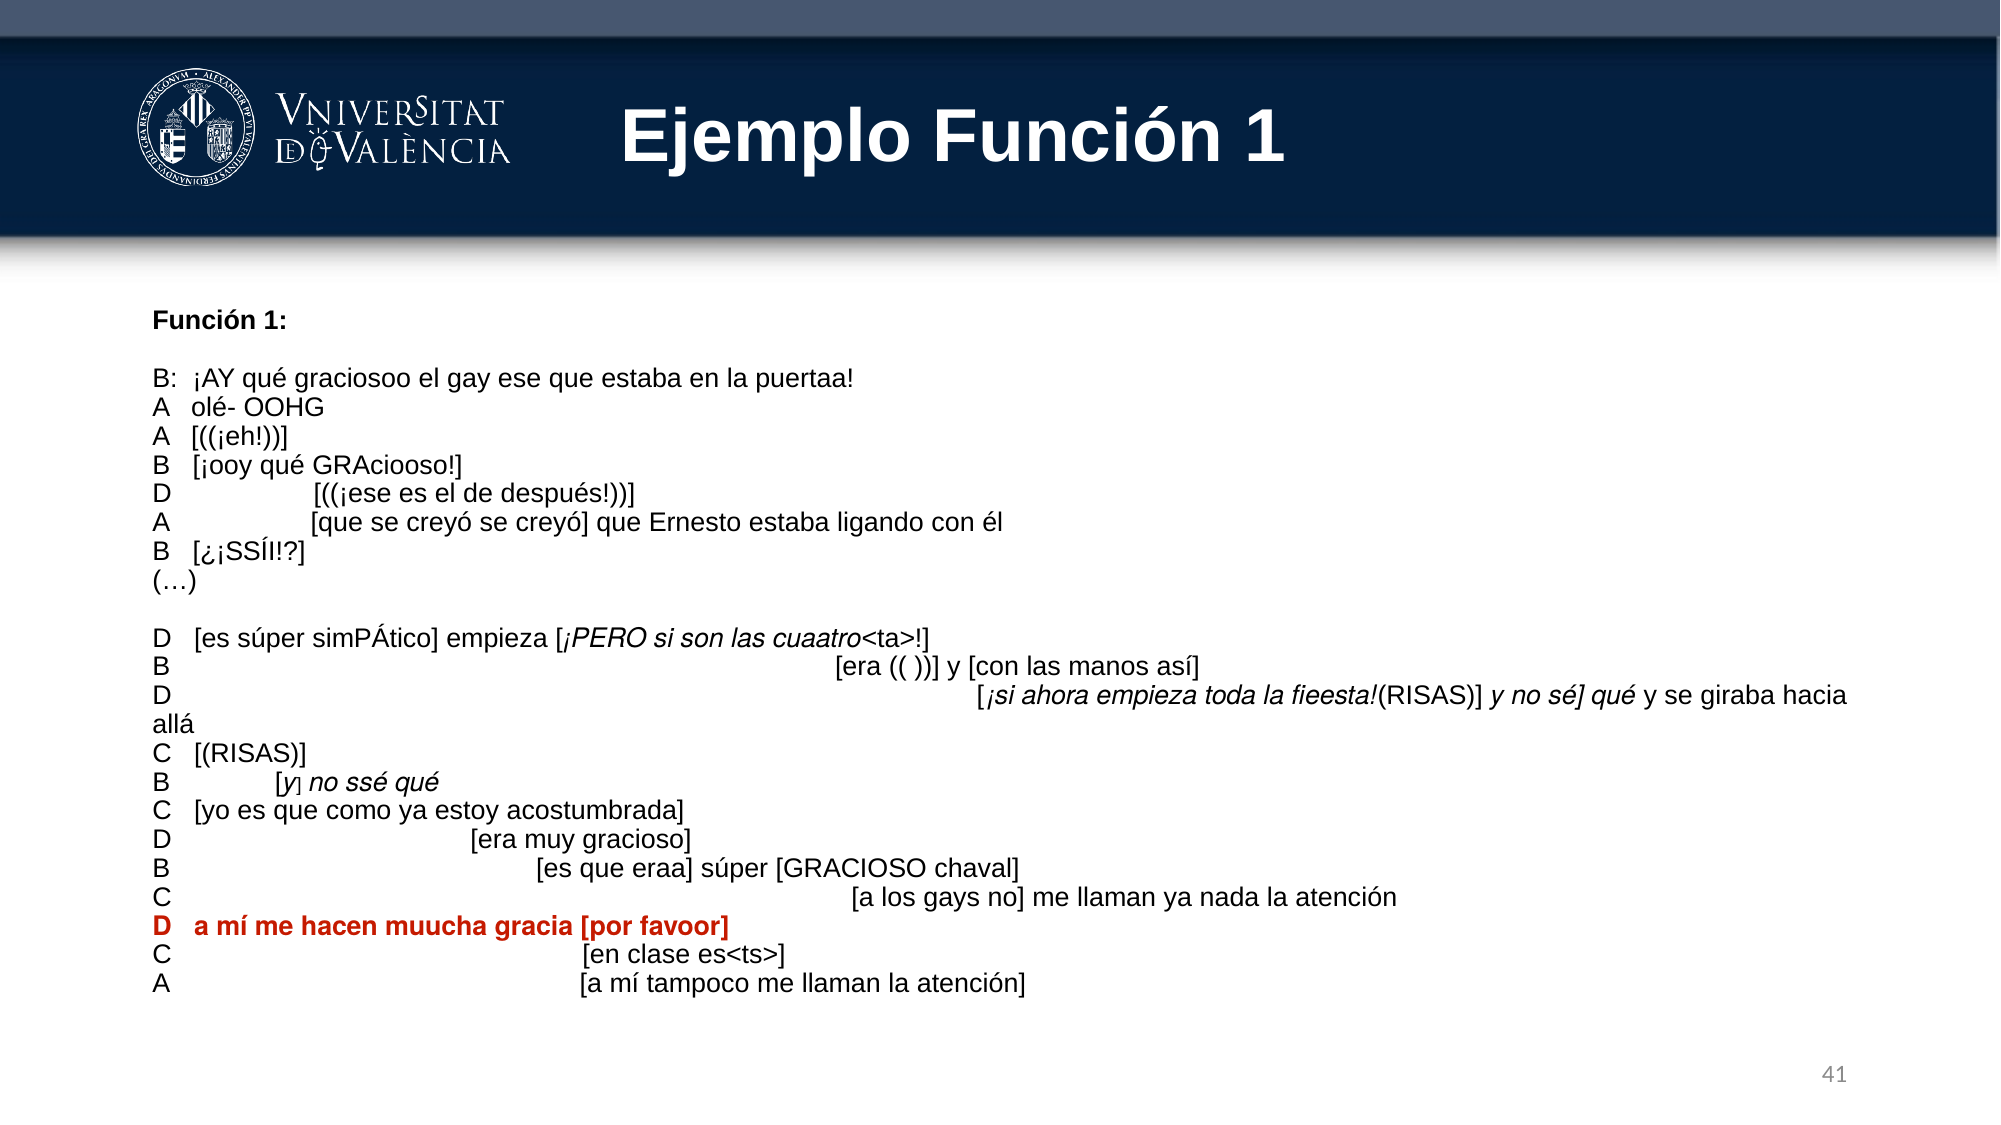

# Ejemplo Función 1
Función 1:

B:  ¡AY qué graciosoo el gay ese que estaba en la puertaa!
A   olé- OOHG
A   [((¡eh!))]
B   [¡ooy qué GRAciooso!]
D                   [((¡ese es el de después!))]
A                   [que se creyó se creyó] que Ernesto estaba ligando con él
B   [¿¡SSÍI!?]
(…)

D   [es súper simPÁtico] empieza [¡PERO si son las cuaatro<ta>!]
B                                                                                         [era (( ))] y [con las manos así]
D                                                                                                           [¡si ahora empieza toda la fieesta!(RISAS)] y no sé] qué y se giraba hacia allá
C   [(RISAS)]
B              [y] no ssé qué
C   [yo es que como ya estoy acostumbrada]
D                                        [era muy gracioso]
B                                                 [es que eraa] súper [GRACIOSO chaval]
C                                                                                           [a los gays no] me llaman ya nada la atención
D   a mí me hacen muucha gracia [por favoor]
C                                                       [en clase es<ts>]
A                                                       [a mí tampoco me llaman la atención]
41